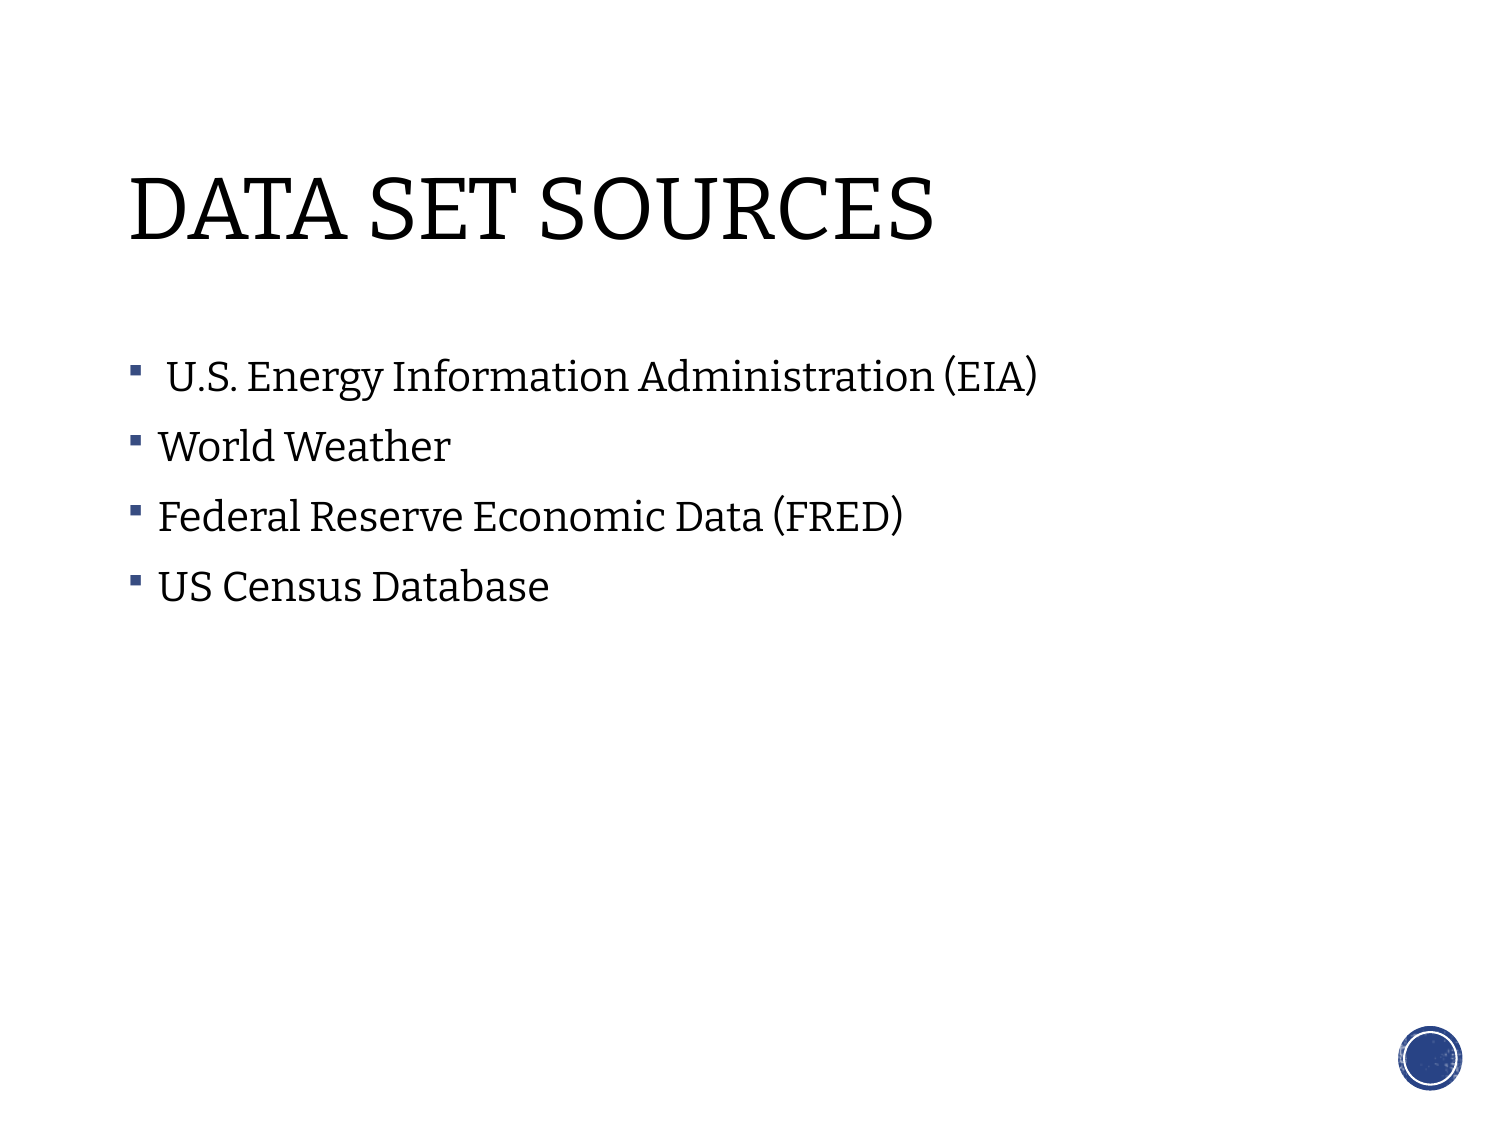

# Data Set Sources
 U.S. Energy Information Administration (EIA)
World Weather
Federal Reserve Economic Data (FRED)
US Census Database